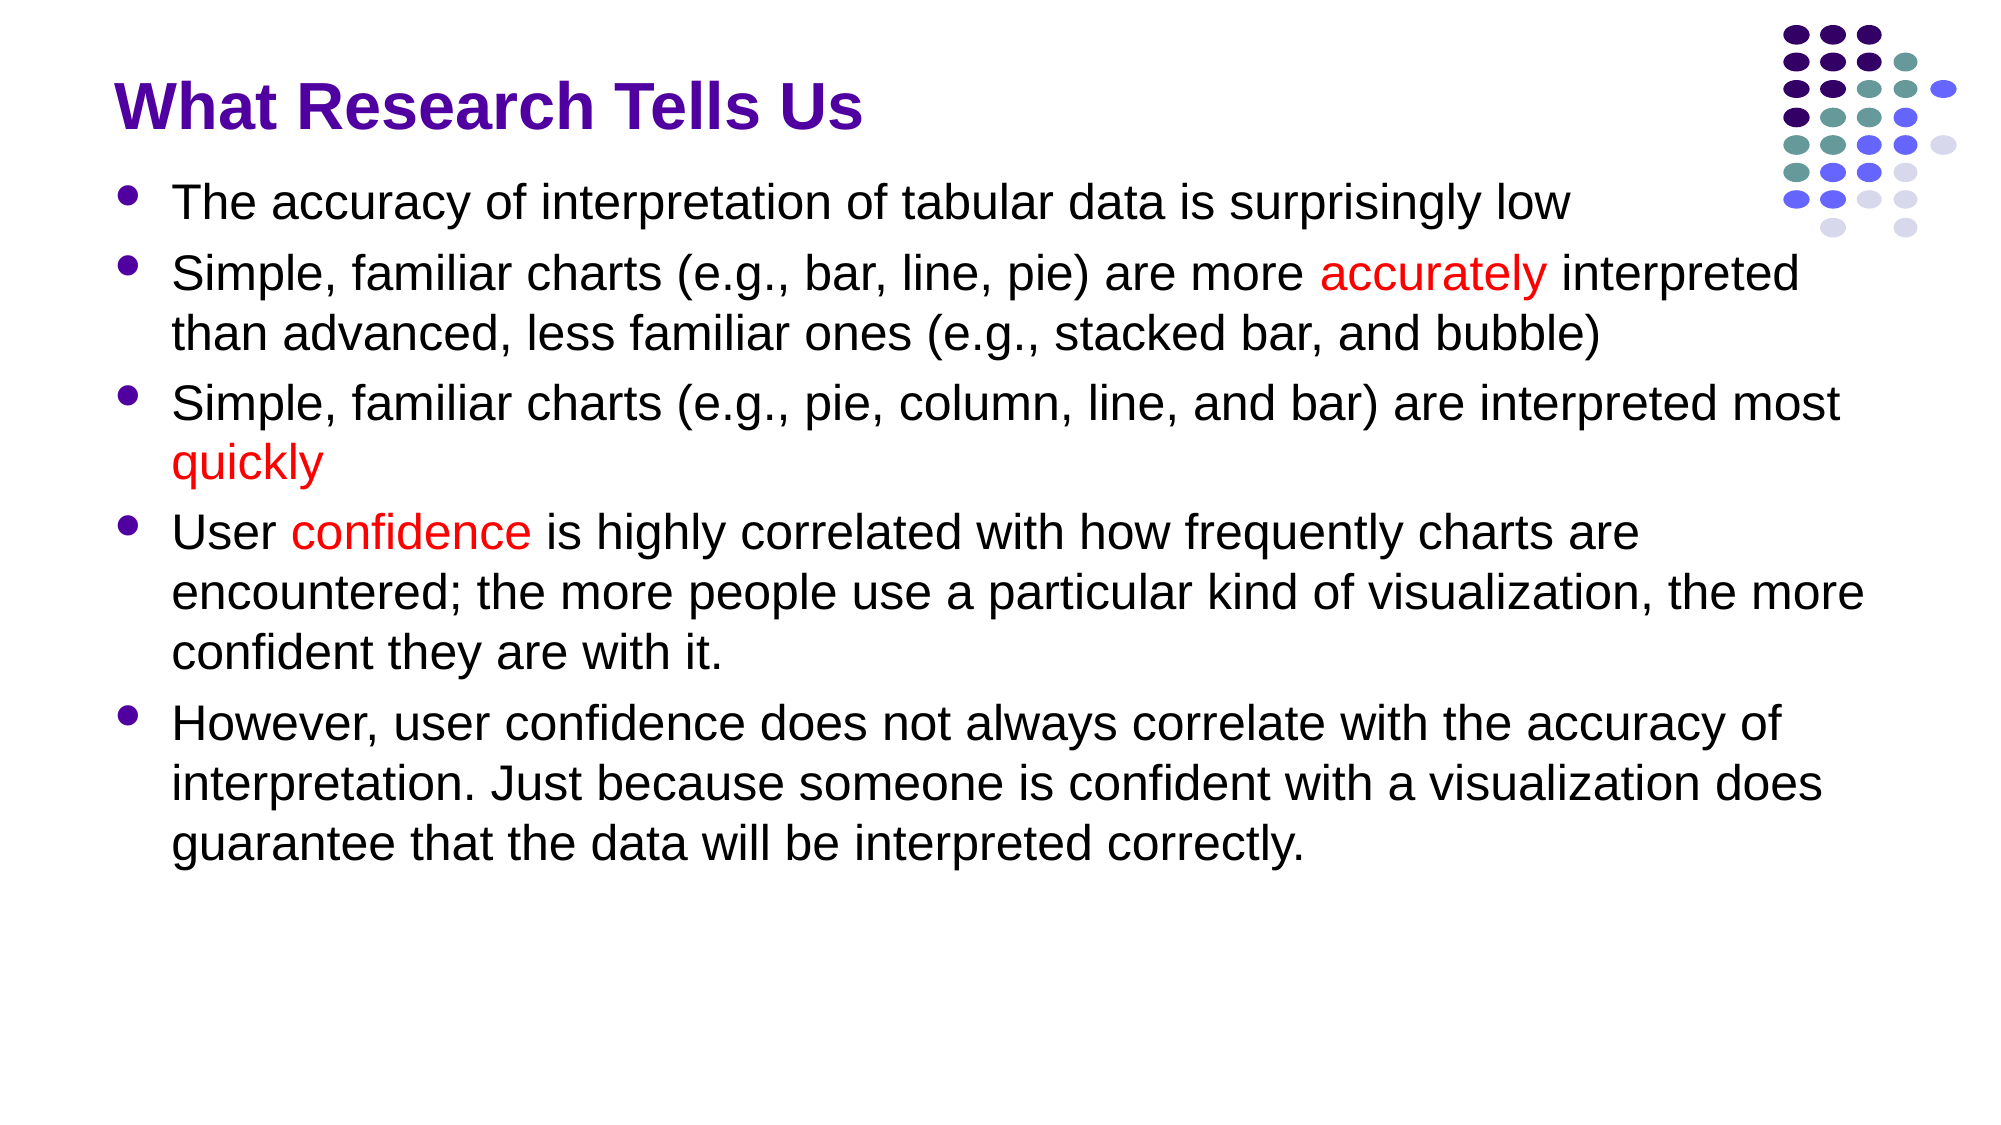

# What Research Tells Us
The accuracy of interpretation of tabular data is surprisingly low
Simple, familiar charts (e.g., bar, line, pie) are more accurately interpreted than advanced, less familiar ones (e.g., stacked bar, and bubble)
Simple, familiar charts (e.g., pie, column, line, and bar) are interpreted most quickly
User confidence is highly correlated with how frequently charts are encountered; the more people use a particular kind of visualization, the more confident they are with it.
However, user confidence does not always correlate with the accuracy of interpretation. Just because someone is confident with a visualization does guarantee that the data will be interpreted correctly.